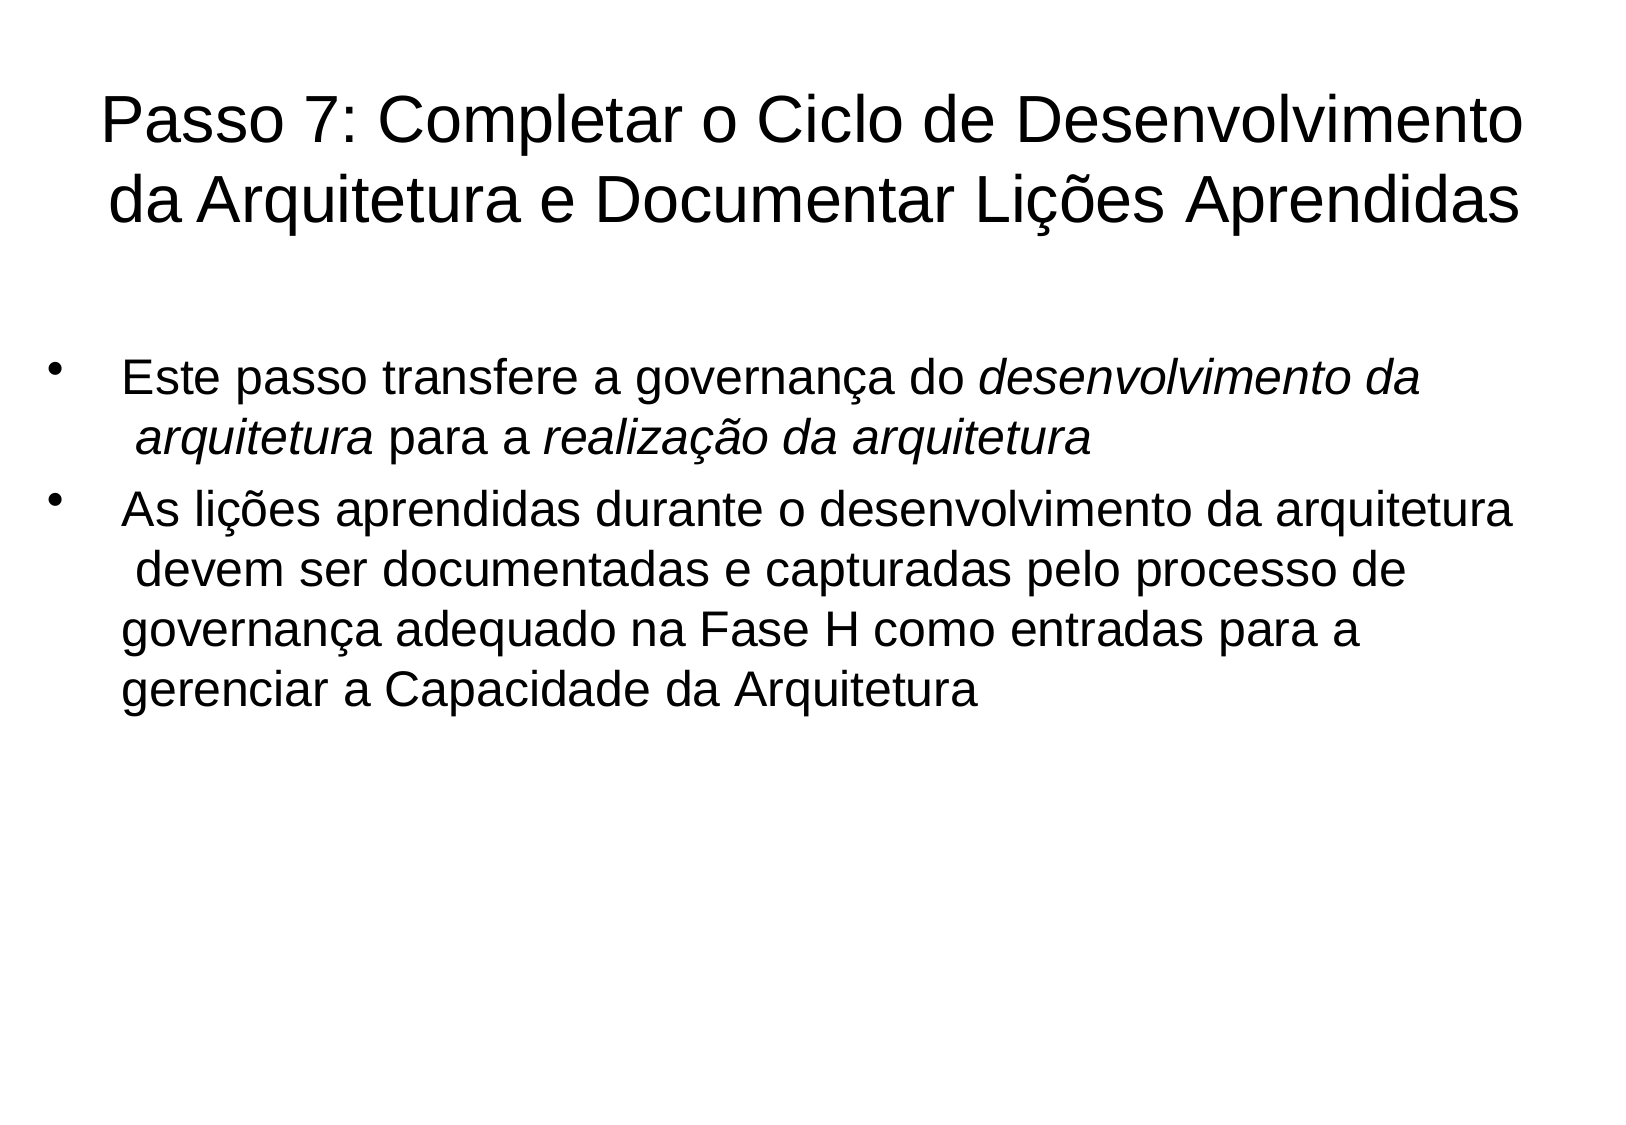

# Passo 7: Completar o Ciclo de Desenvolvimento
da Arquitetura e Documentar Lições Aprendidas
Este passo transfere a governança do desenvolvimento da  arquitetura para a realização da arquitetura
As lições aprendidas durante o desenvolvimento da arquitetura  devem ser documentadas e capturadas pelo processo de  governança adequado na Fase H como entradas para a  gerenciar a Capacidade da Arquitetura